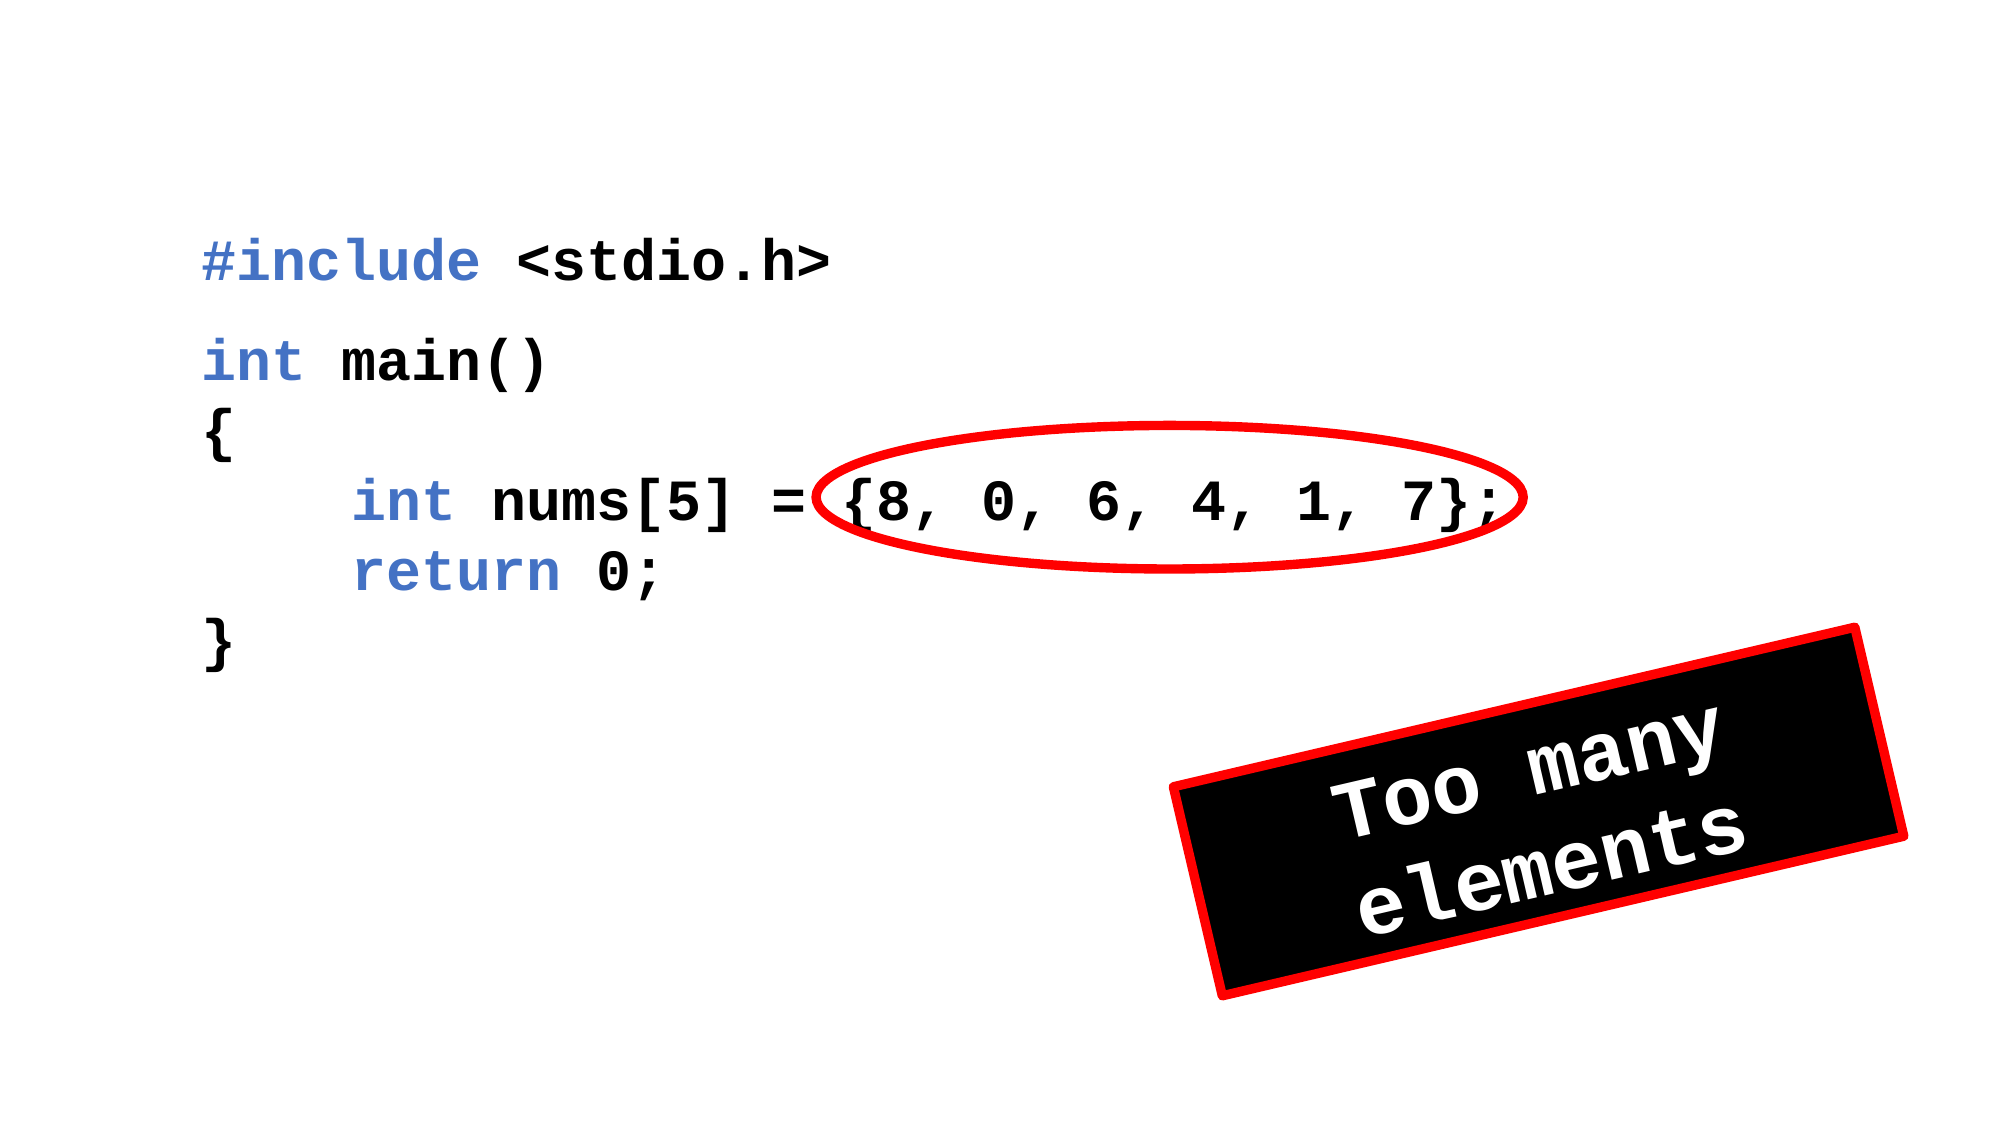

#include <stdio.h>

int main()
{
	int nums[5] = {8, 0, 6, 4, 1, 7};
	return 0;
}

Too many elements